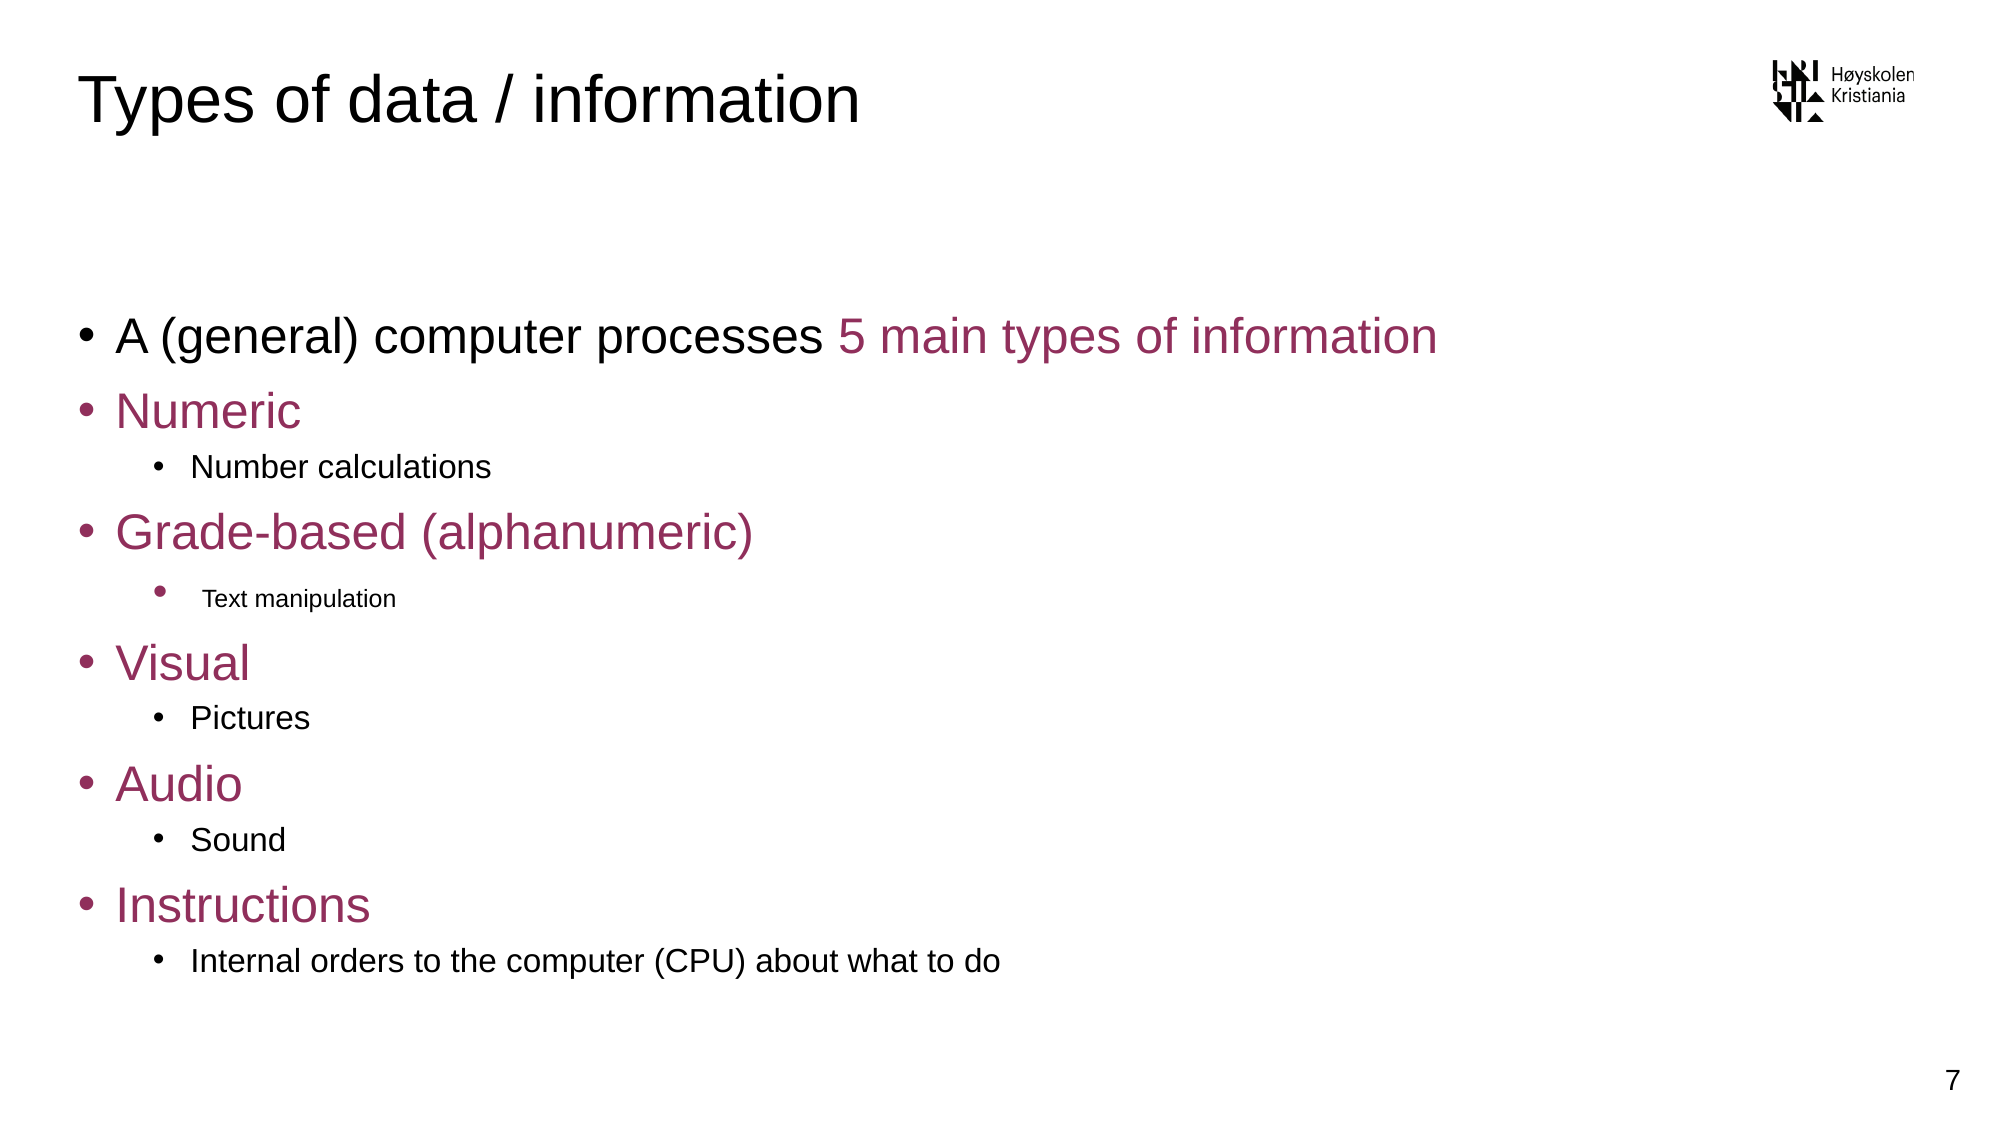

# Types of data / information
A (general) computer processes 5 main types of information
Numeric
Number calculations
Grade-based (alphanumeric)
 Text manipulation
Visual
Pictures
Audio
Sound
Instructions
Internal orders to the computer (CPU) about what to do
7
blistog@westerdals.no